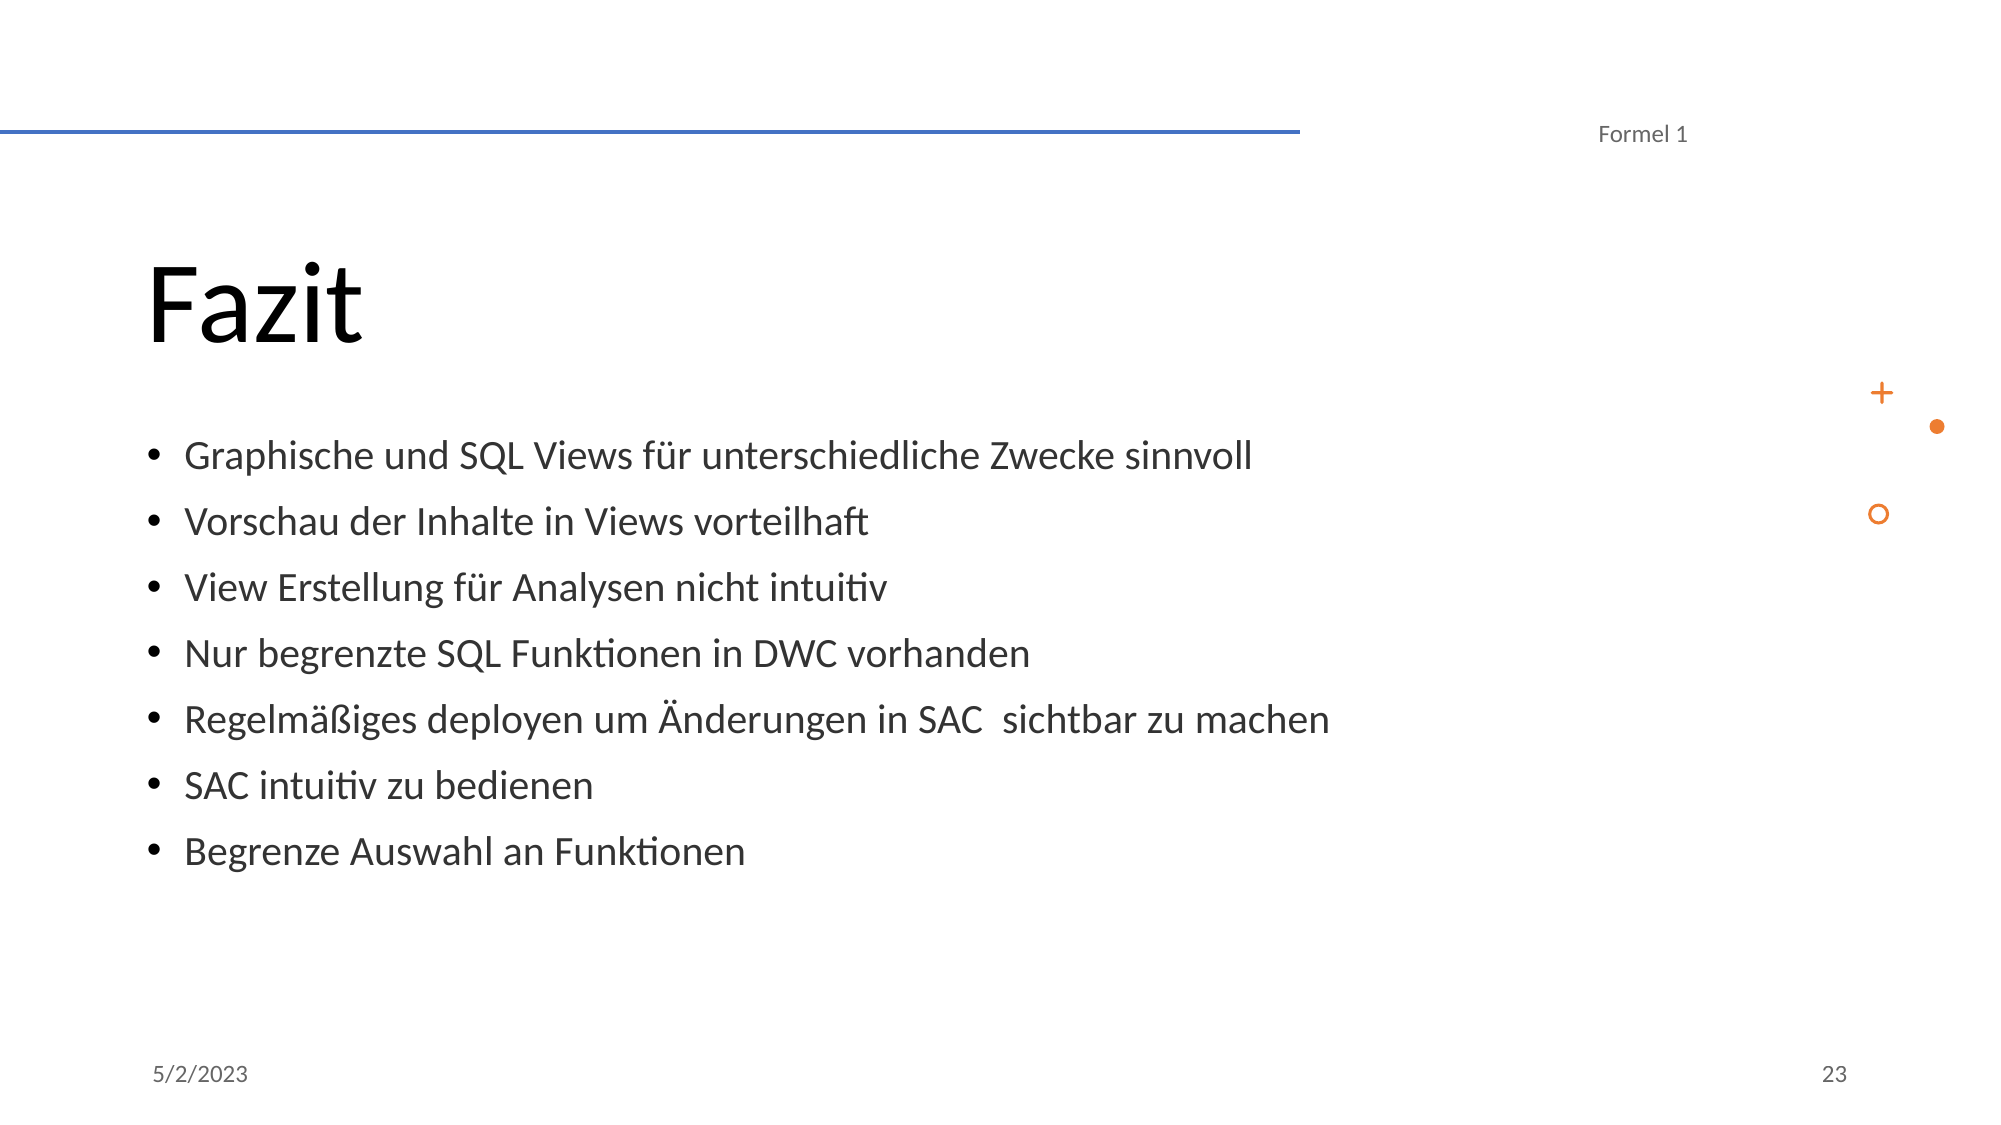

Formel 1
# Fazit

Graphische und SQL Views für unterschiedliche Zwecke sinnvoll
Vorschau der Inhalte in Views vorteilhaft
View Erstellung für Analysen nicht intuitiv
Nur begrenzte SQL Funktionen in DWC vorhanden
Regelmäßiges deployen um Änderungen in SAC  sichtbar zu machen
SAC intuitiv zu bedienen
Begrenze Auswahl an Funktionen
5/2/2023
23